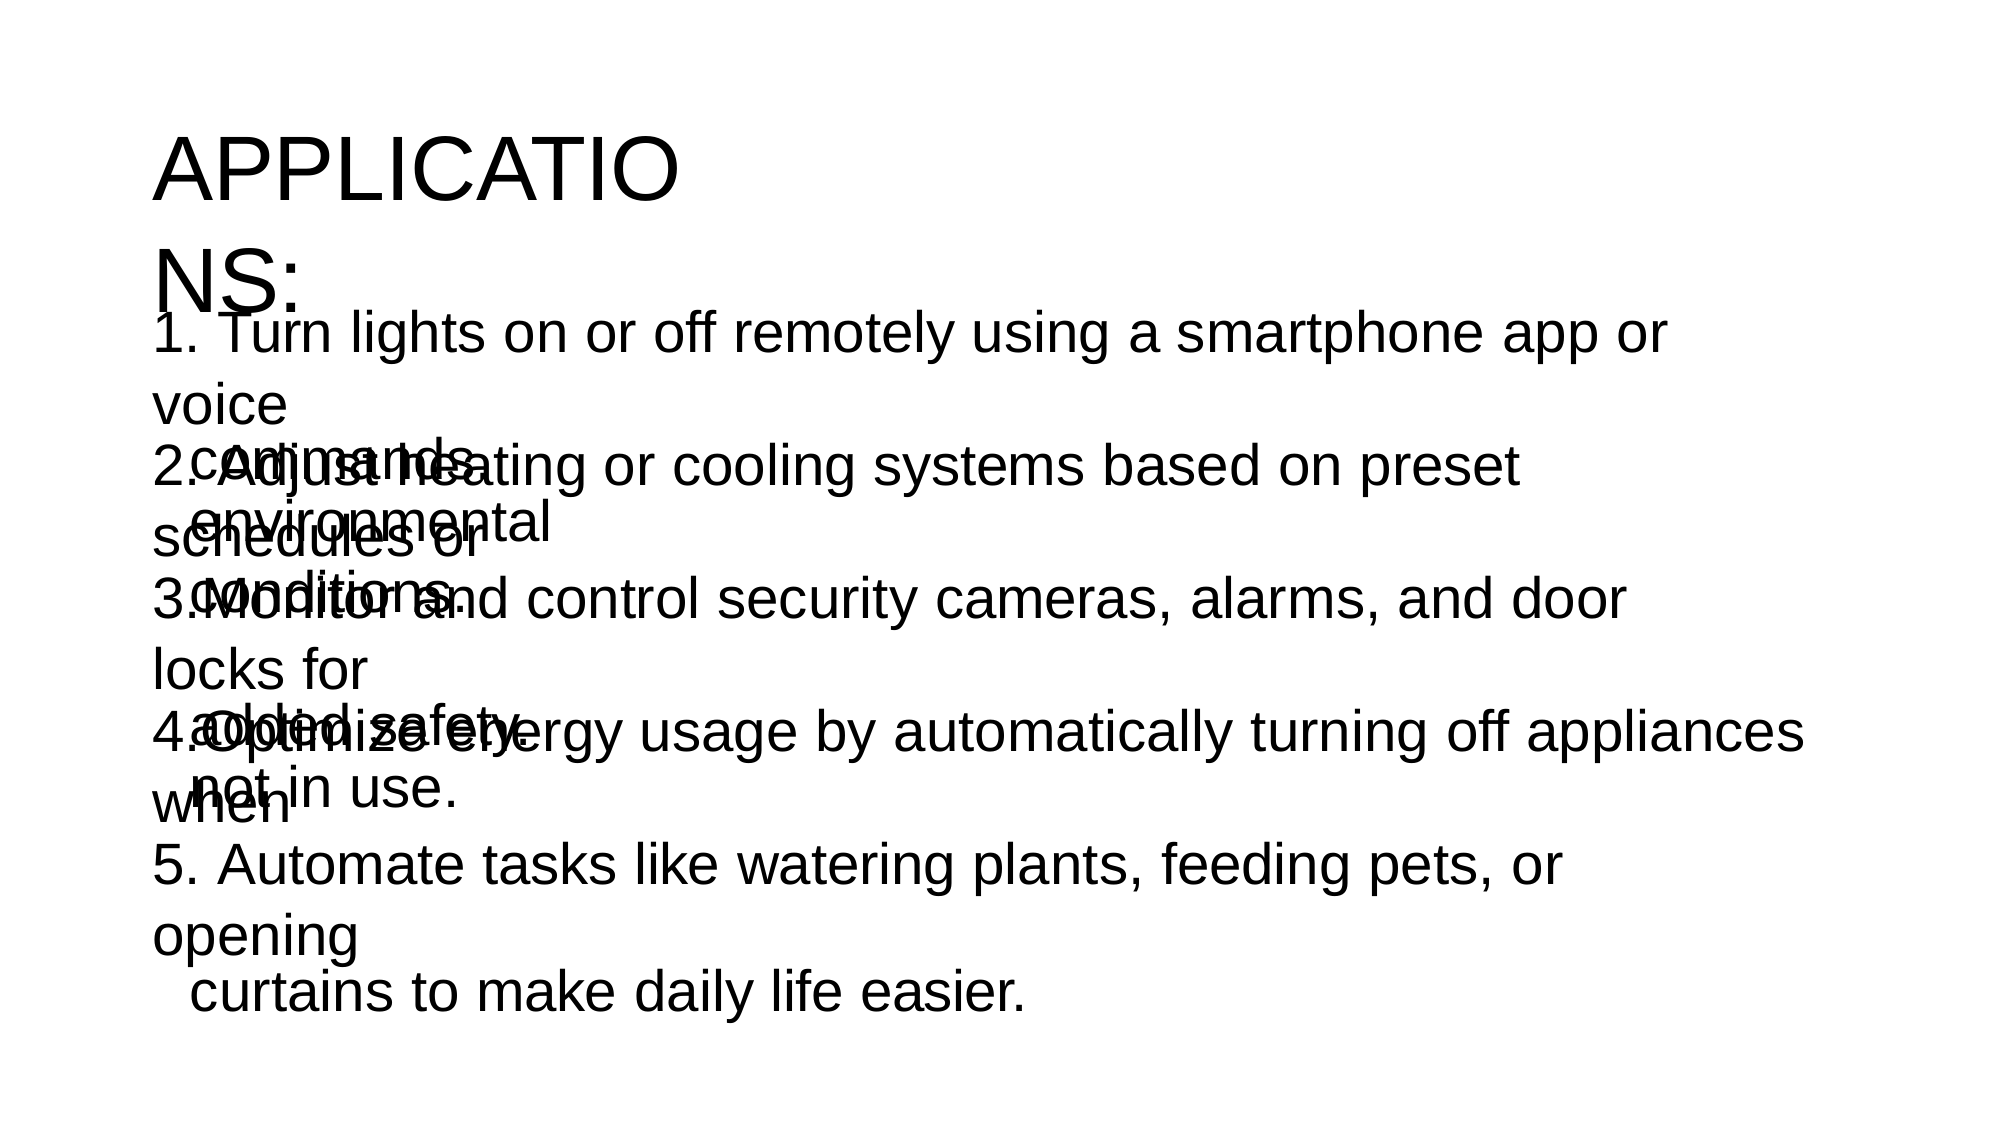

APPLICATIONS:
1. Turn lights on or off remotely using a smartphone app or voice
commands.
2. Adjust heating or cooling systems based on preset schedules or
environmental conditions.
3.Monitor and control security cameras, alarms, and door locks for
added safety.
4.Optimize energy usage by automatically turning off appliances when
not in use.
5. Automate tasks like watering plants, feeding pets, or opening
curtains to make daily life easier.